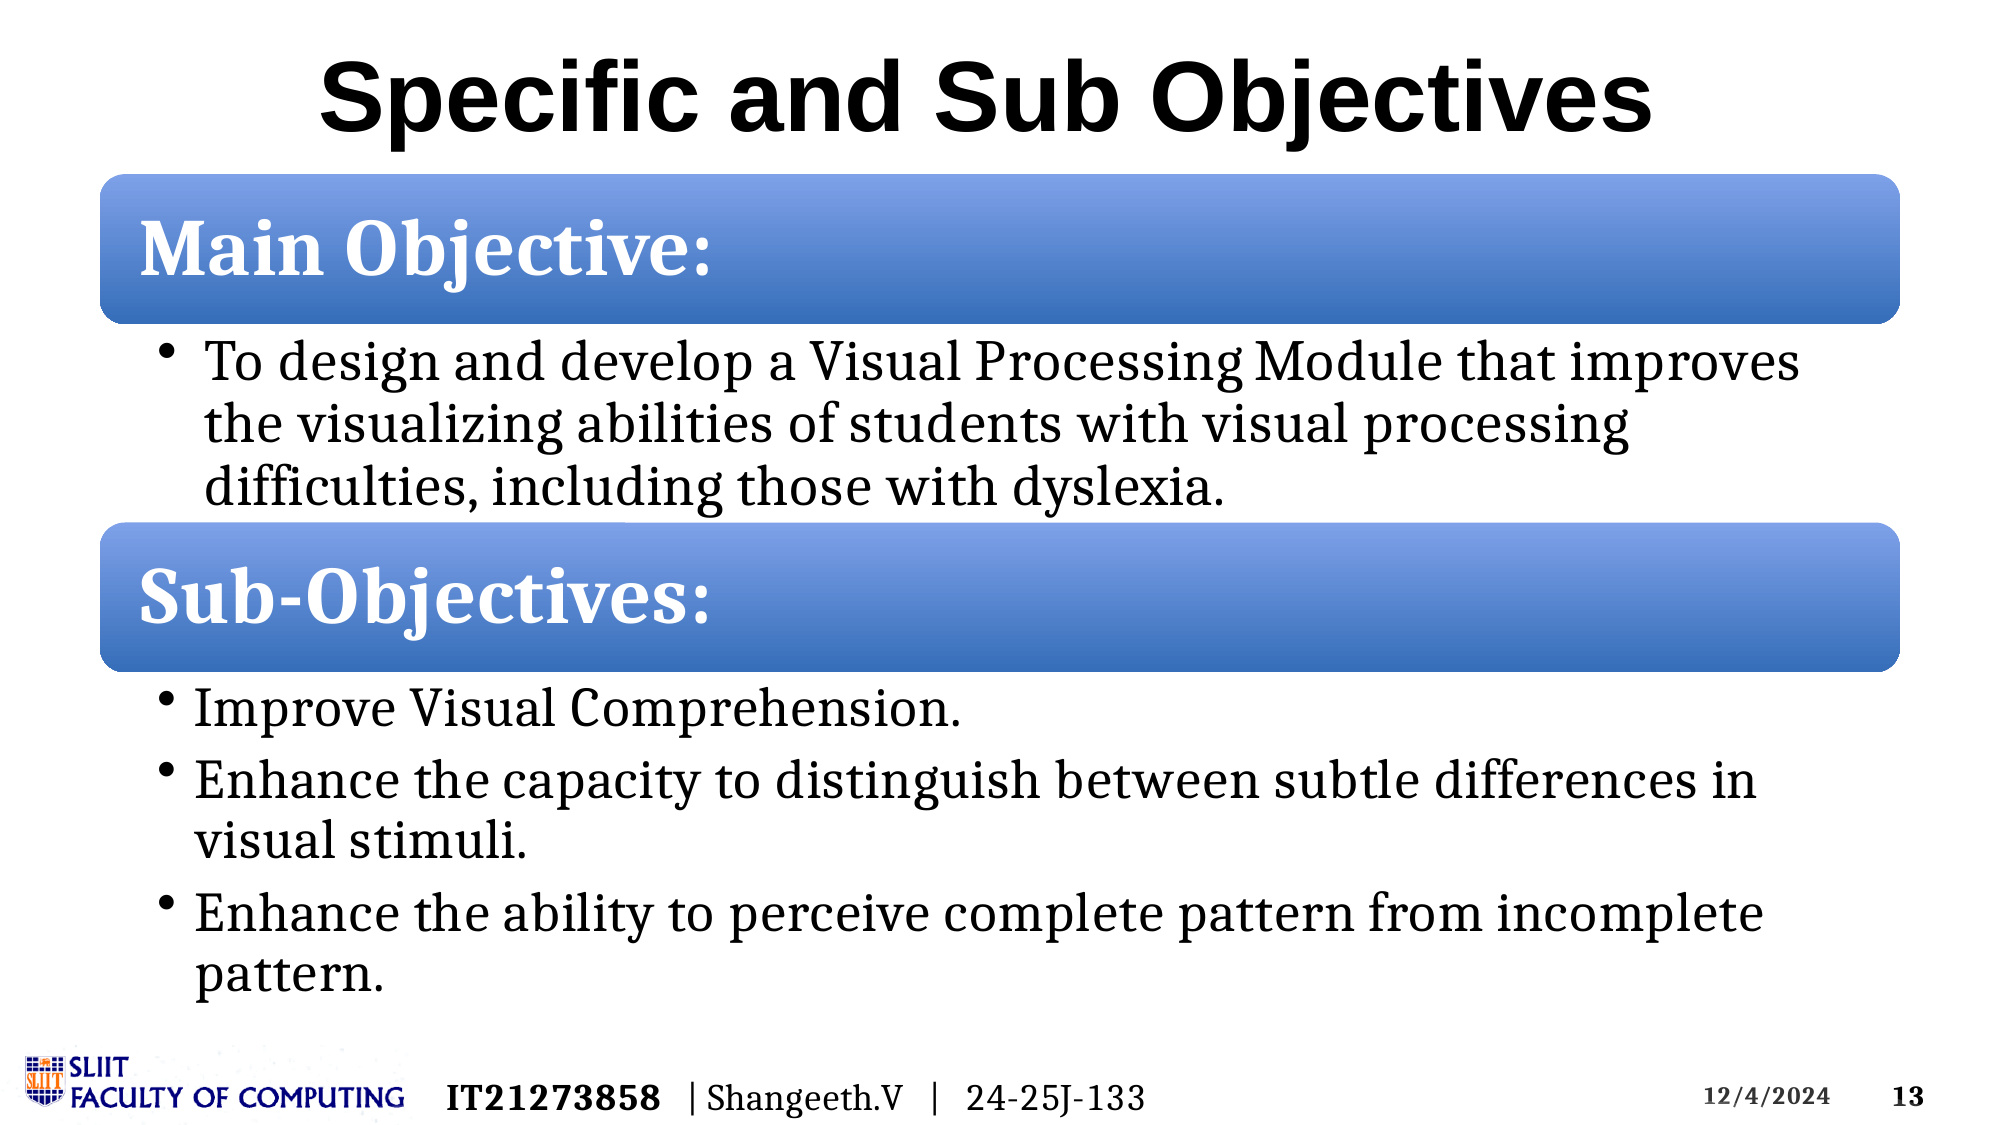

# Specific and Sub Objectives
Main Objective:
To design and develop a Visual Processing Module that improves the visualizing abilities of students with visual processing difficulties, including those with dyslexia.
Sub-Objectives:
Improve Visual Comprehension.
Enhance the capacity to distinguish between subtle differences in visual stimuli.
Enhance the ability to perceive complete pattern from incomplete pattern.
IT21273858   | Shangeeth.V   |   24-25J-133